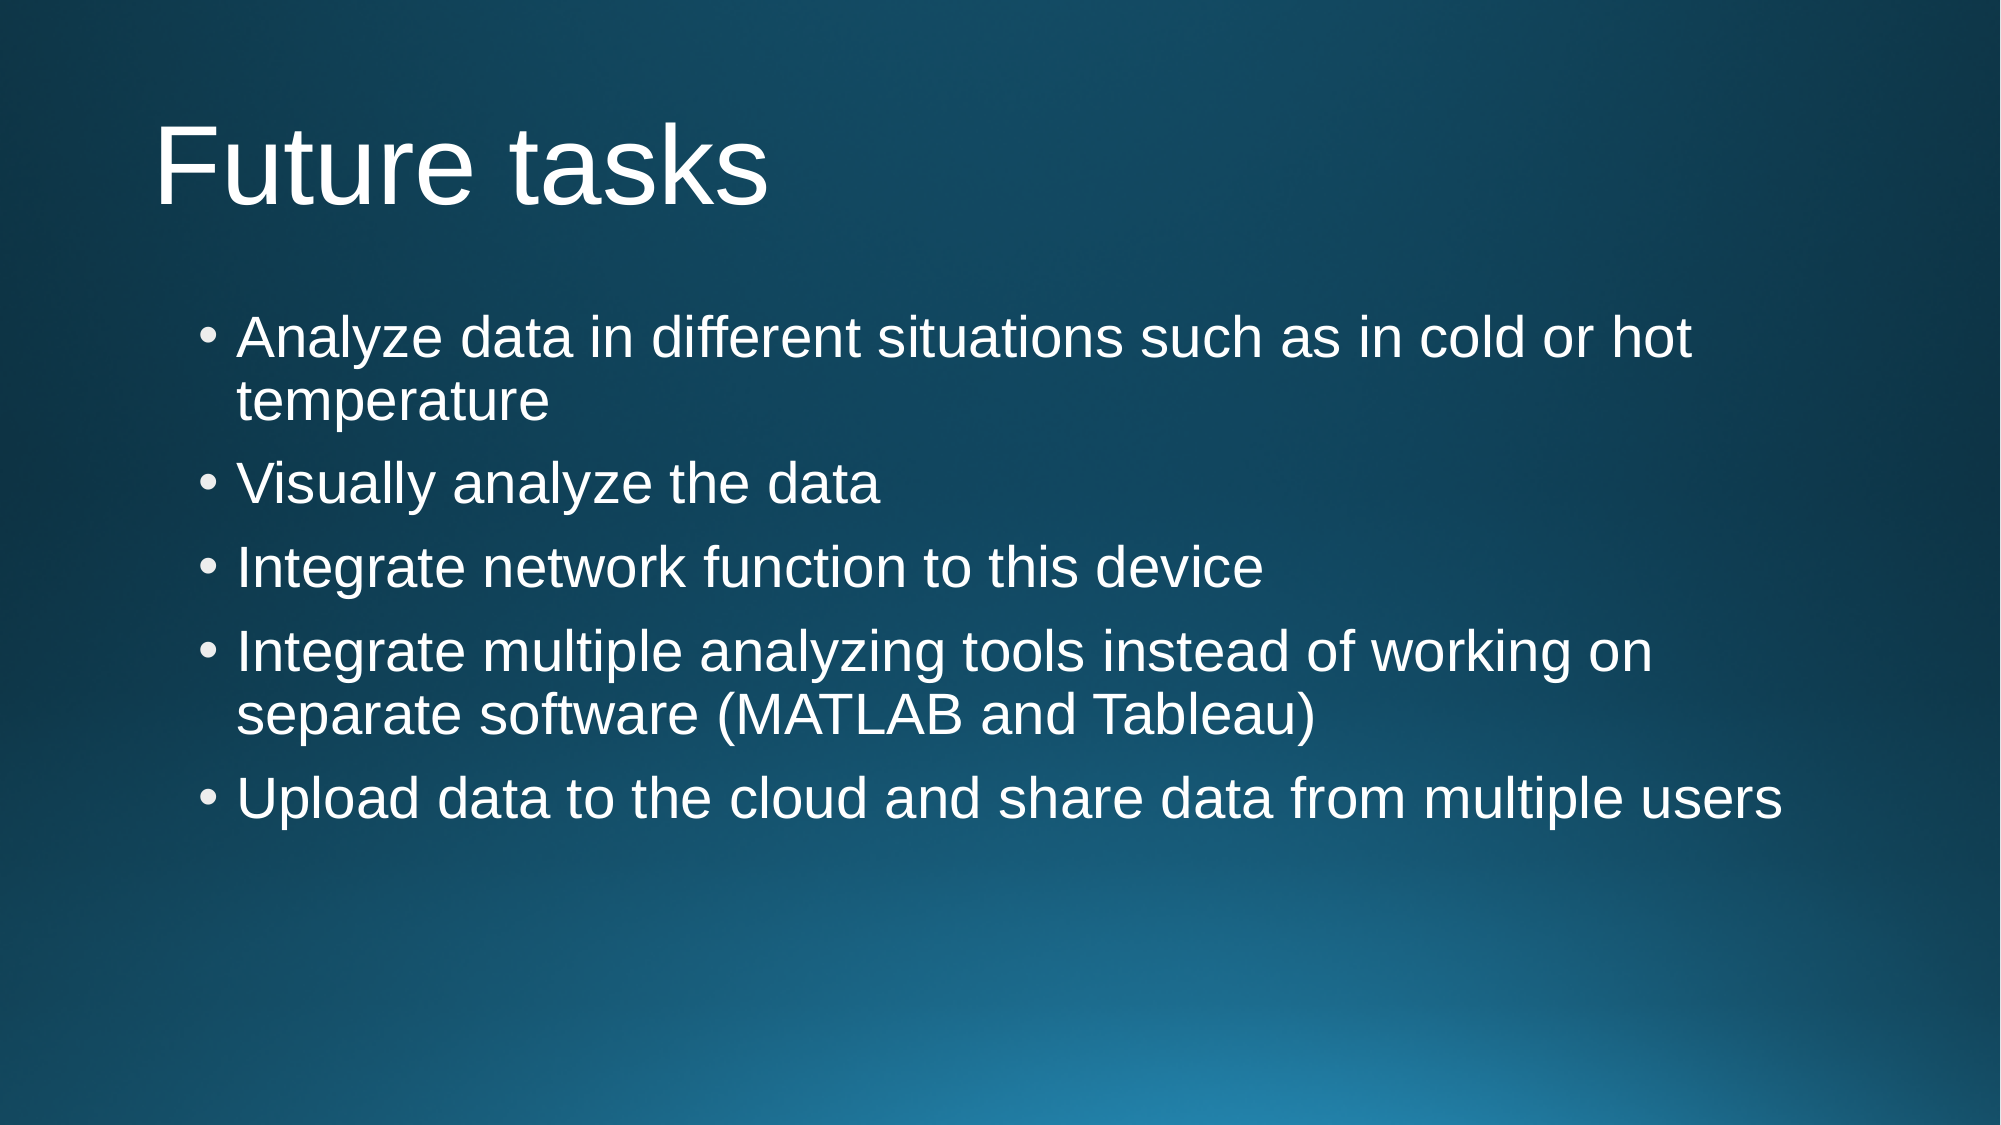

# Future tasks
Analyze data in different situations such as in cold or hot temperature
Visually analyze the data
Integrate network function to this device
Integrate multiple analyzing tools instead of working on separate software (MATLAB and Tableau)
Upload data to the cloud and share data from multiple users